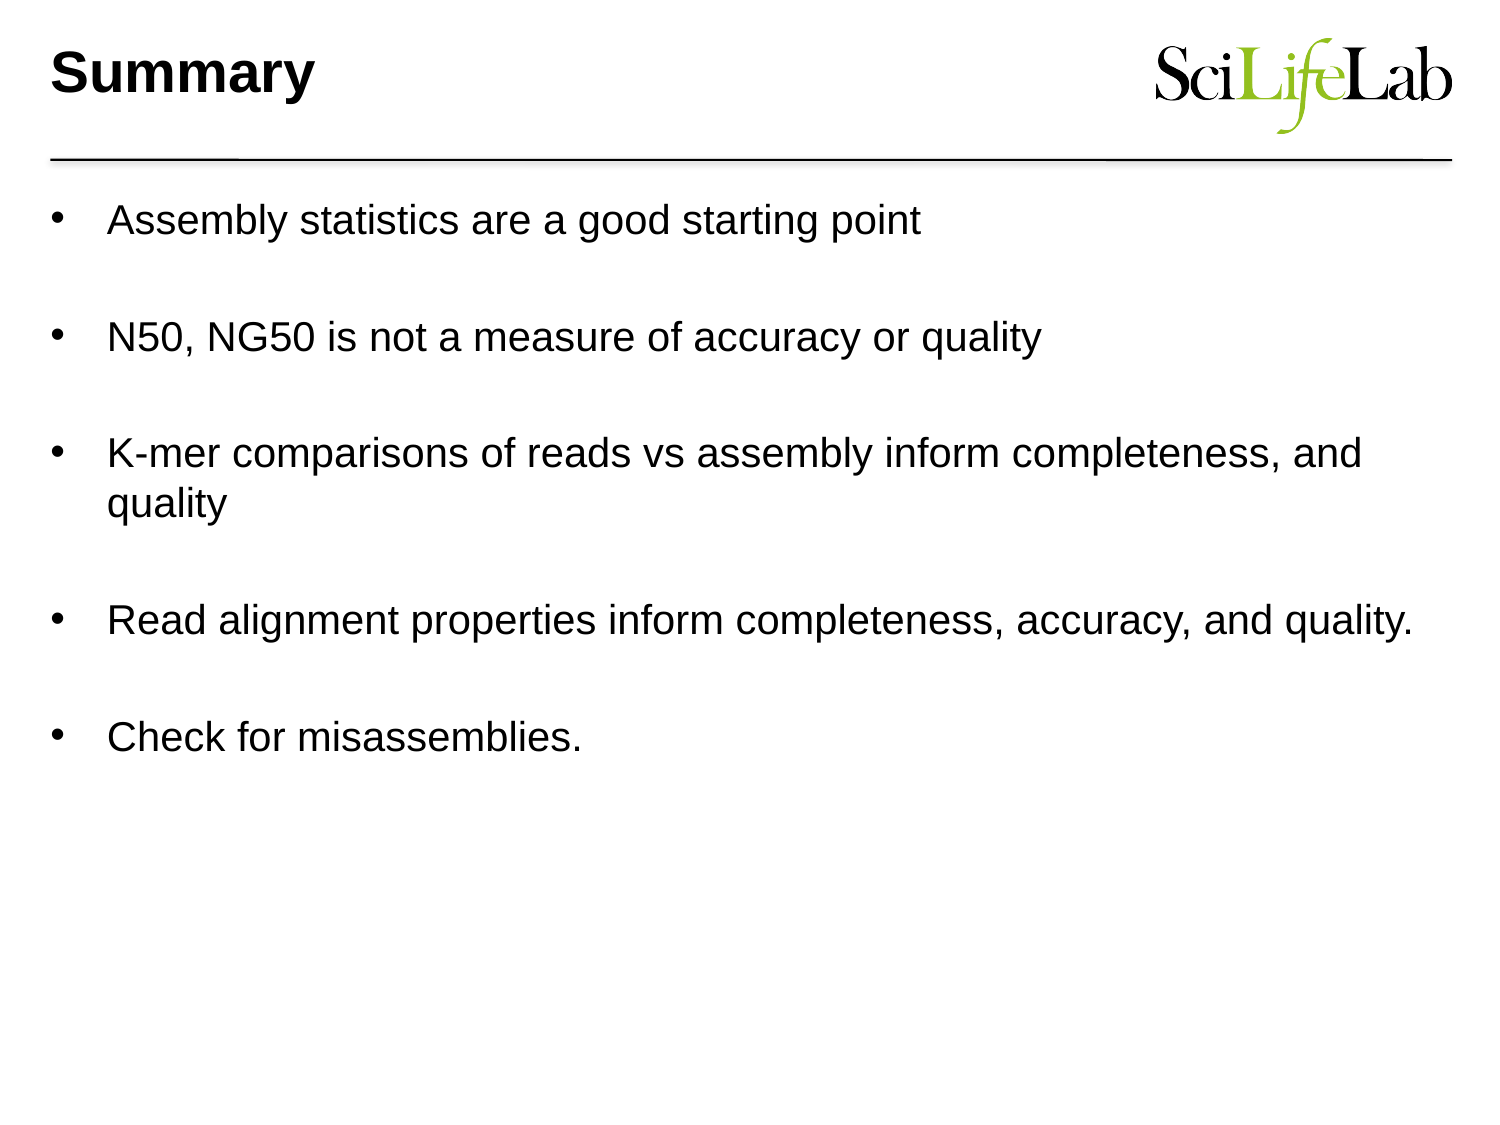

# Summary
Assembly statistics are a good starting point

N50, NG50 is not a measure of accuracy or quality

K-mer comparisons of reads vs assembly inform completeness, and quality

Read alignment properties inform completeness, accuracy, and quality.

Check for misassemblies.